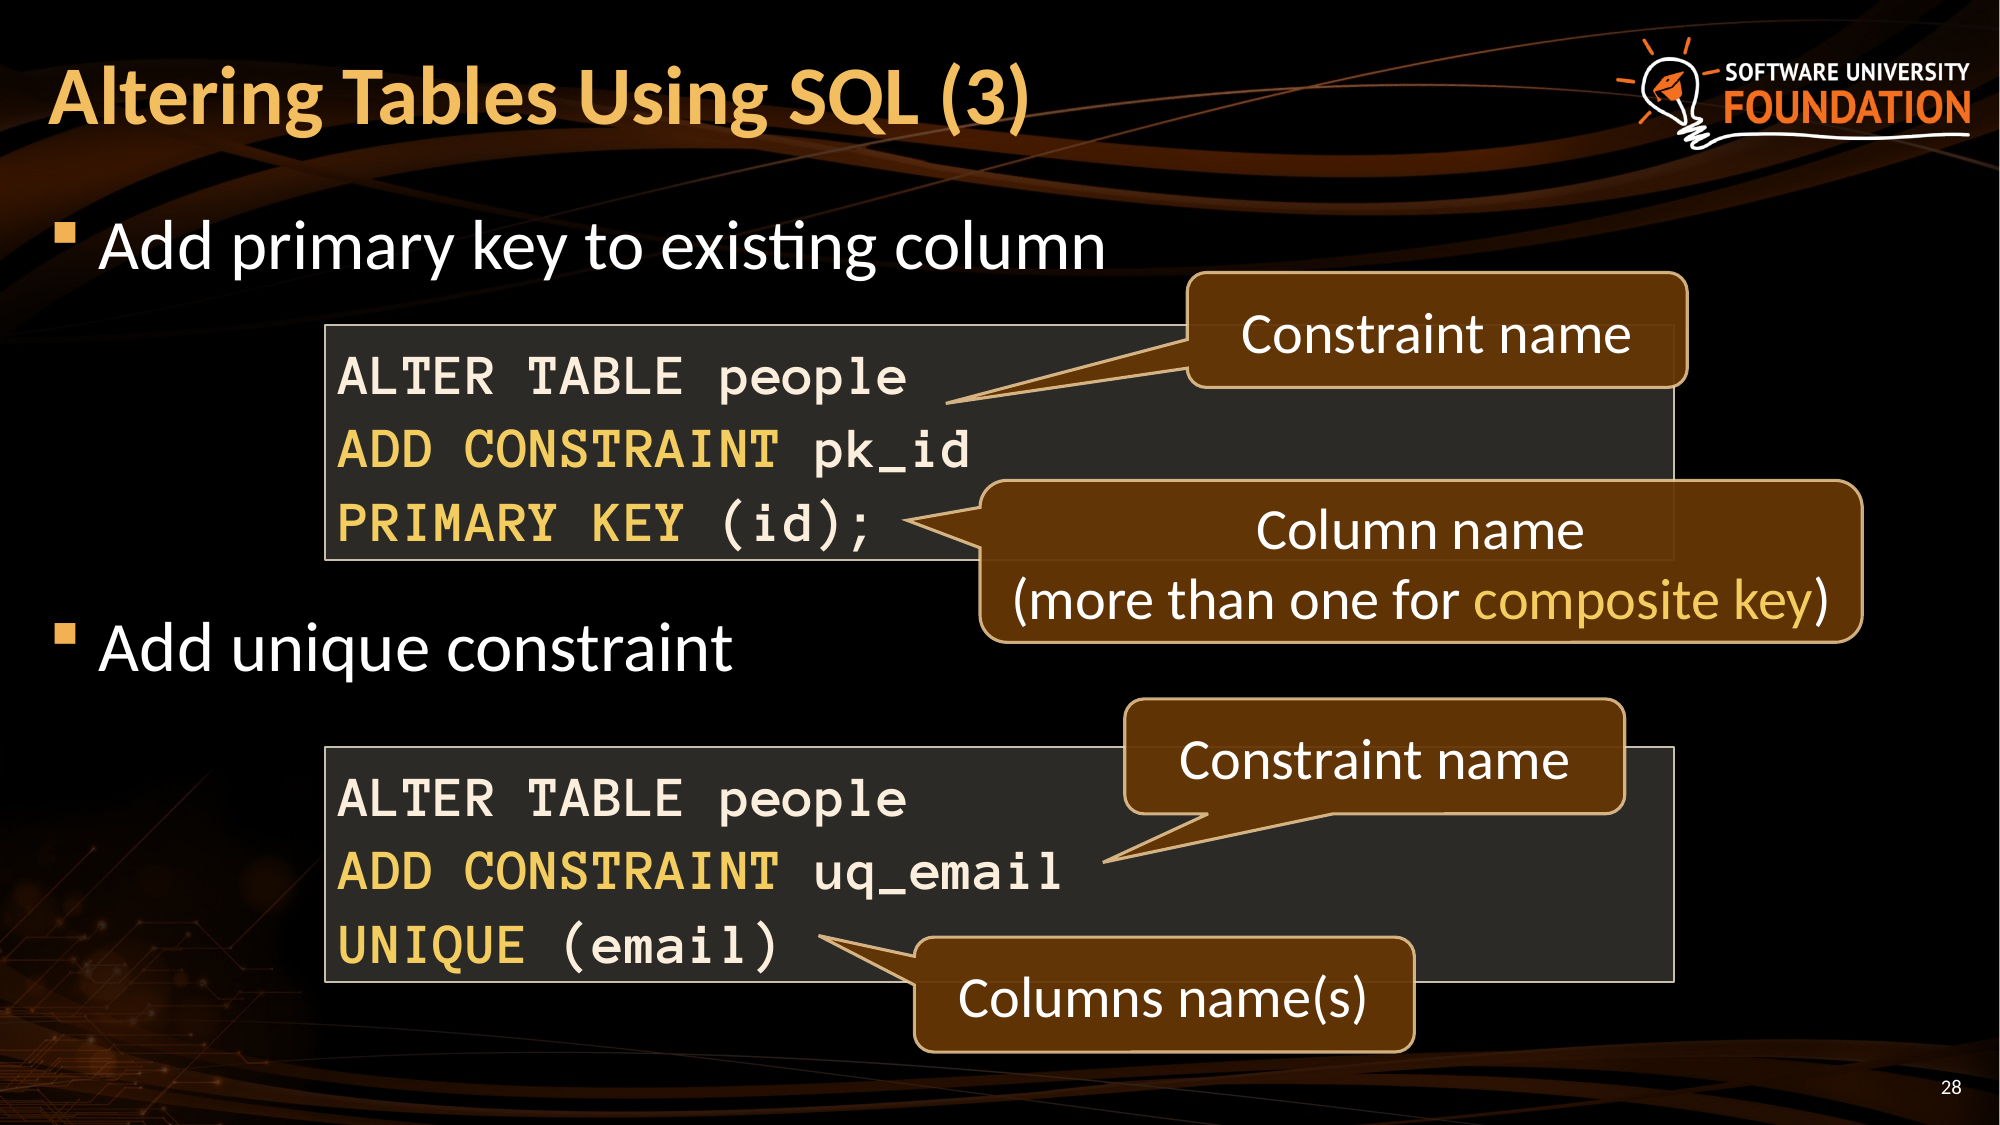

# Altering Tables Using SQL (3)
Add primary key to existing column
Add unique constraint
Constraint name
ALTER TABLE people
ADD CONSTRAINT pk_id
PRIMARY KEY (id);
Column name
(more than one for composite key)
Constraint name
ALTER TABLE people
ADD CONSTRAINT uq_email
UNIQUE (email)
Columns name(s)
28